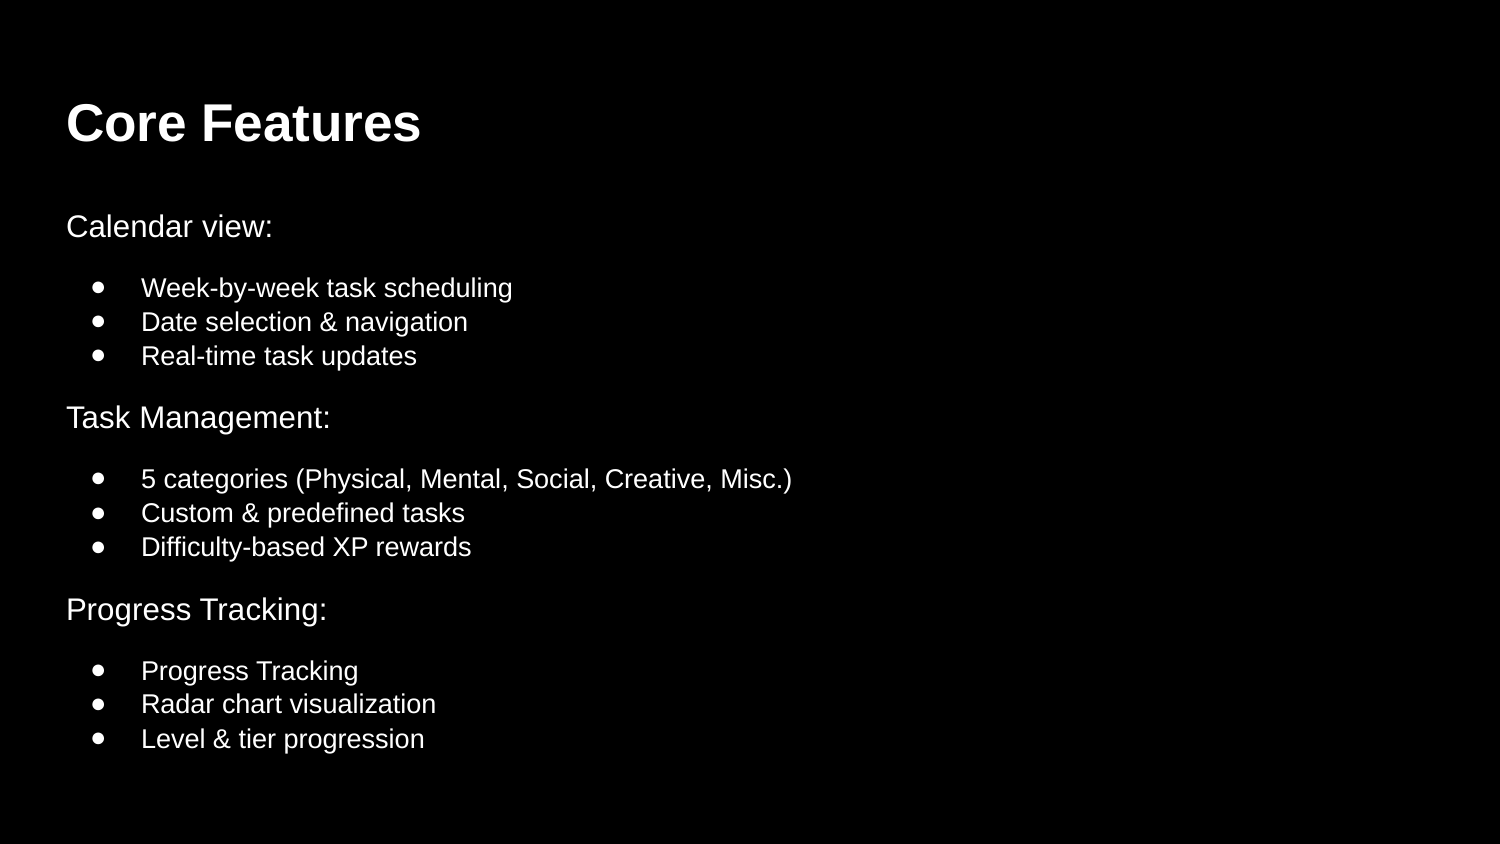

# Core Features
Calendar view:
Week-by-week task scheduling
Date selection & navigation
Real-time task updates
Task Management:
5 categories (Physical, Mental, Social, Creative, Misc.)
Custom & predefined tasks
Difficulty-based XP rewards
Progress Tracking:
Progress Tracking
Radar chart visualization
Level & tier progression